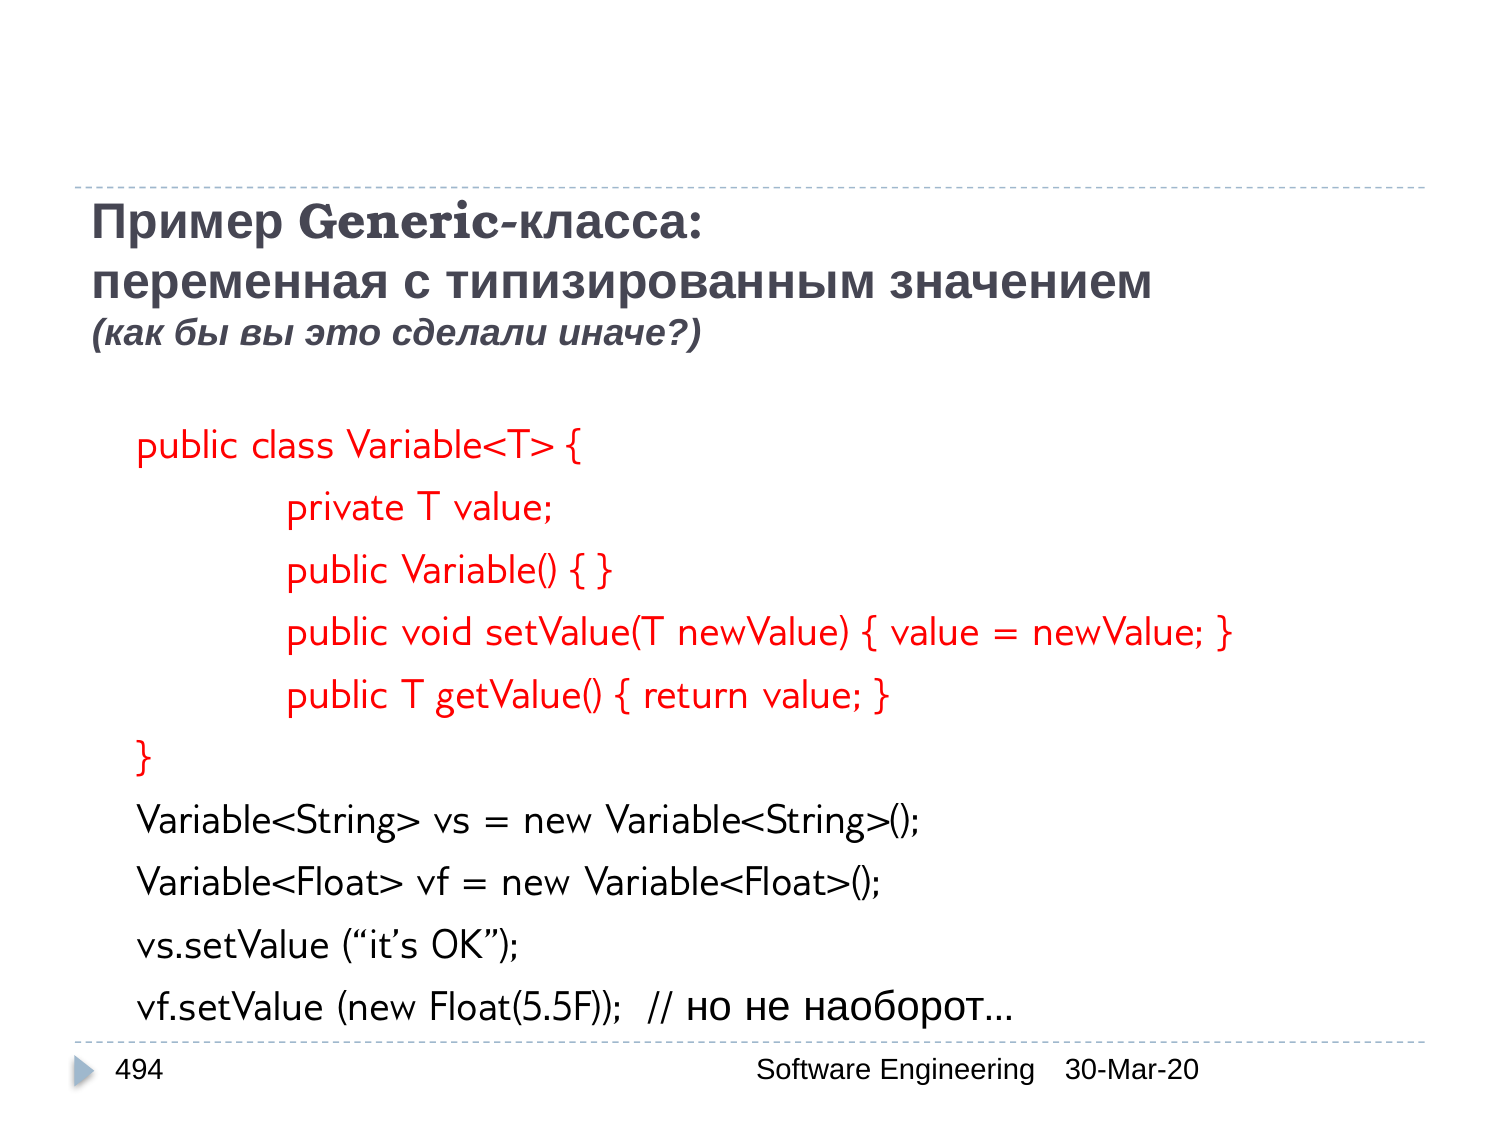

# Пример Generic-класса: переменная с типизированным значением (как бы вы это сделали иначе?)
 	public class Variable<T> {
		private T value;
		public Variable() { }
		public void setValue(T newValue) { value = newValue; }
		public T getValue() { return value; }
	}
	Variable<String> vs = new Variable<String>();
	Variable<Float> vf = new Variable<Float>();
	vs.setValue (“it’s OK”);
	vf.setValue (new Float(5.5F));  // но не наоборот...
494
Software Engineering
30-Mar-20